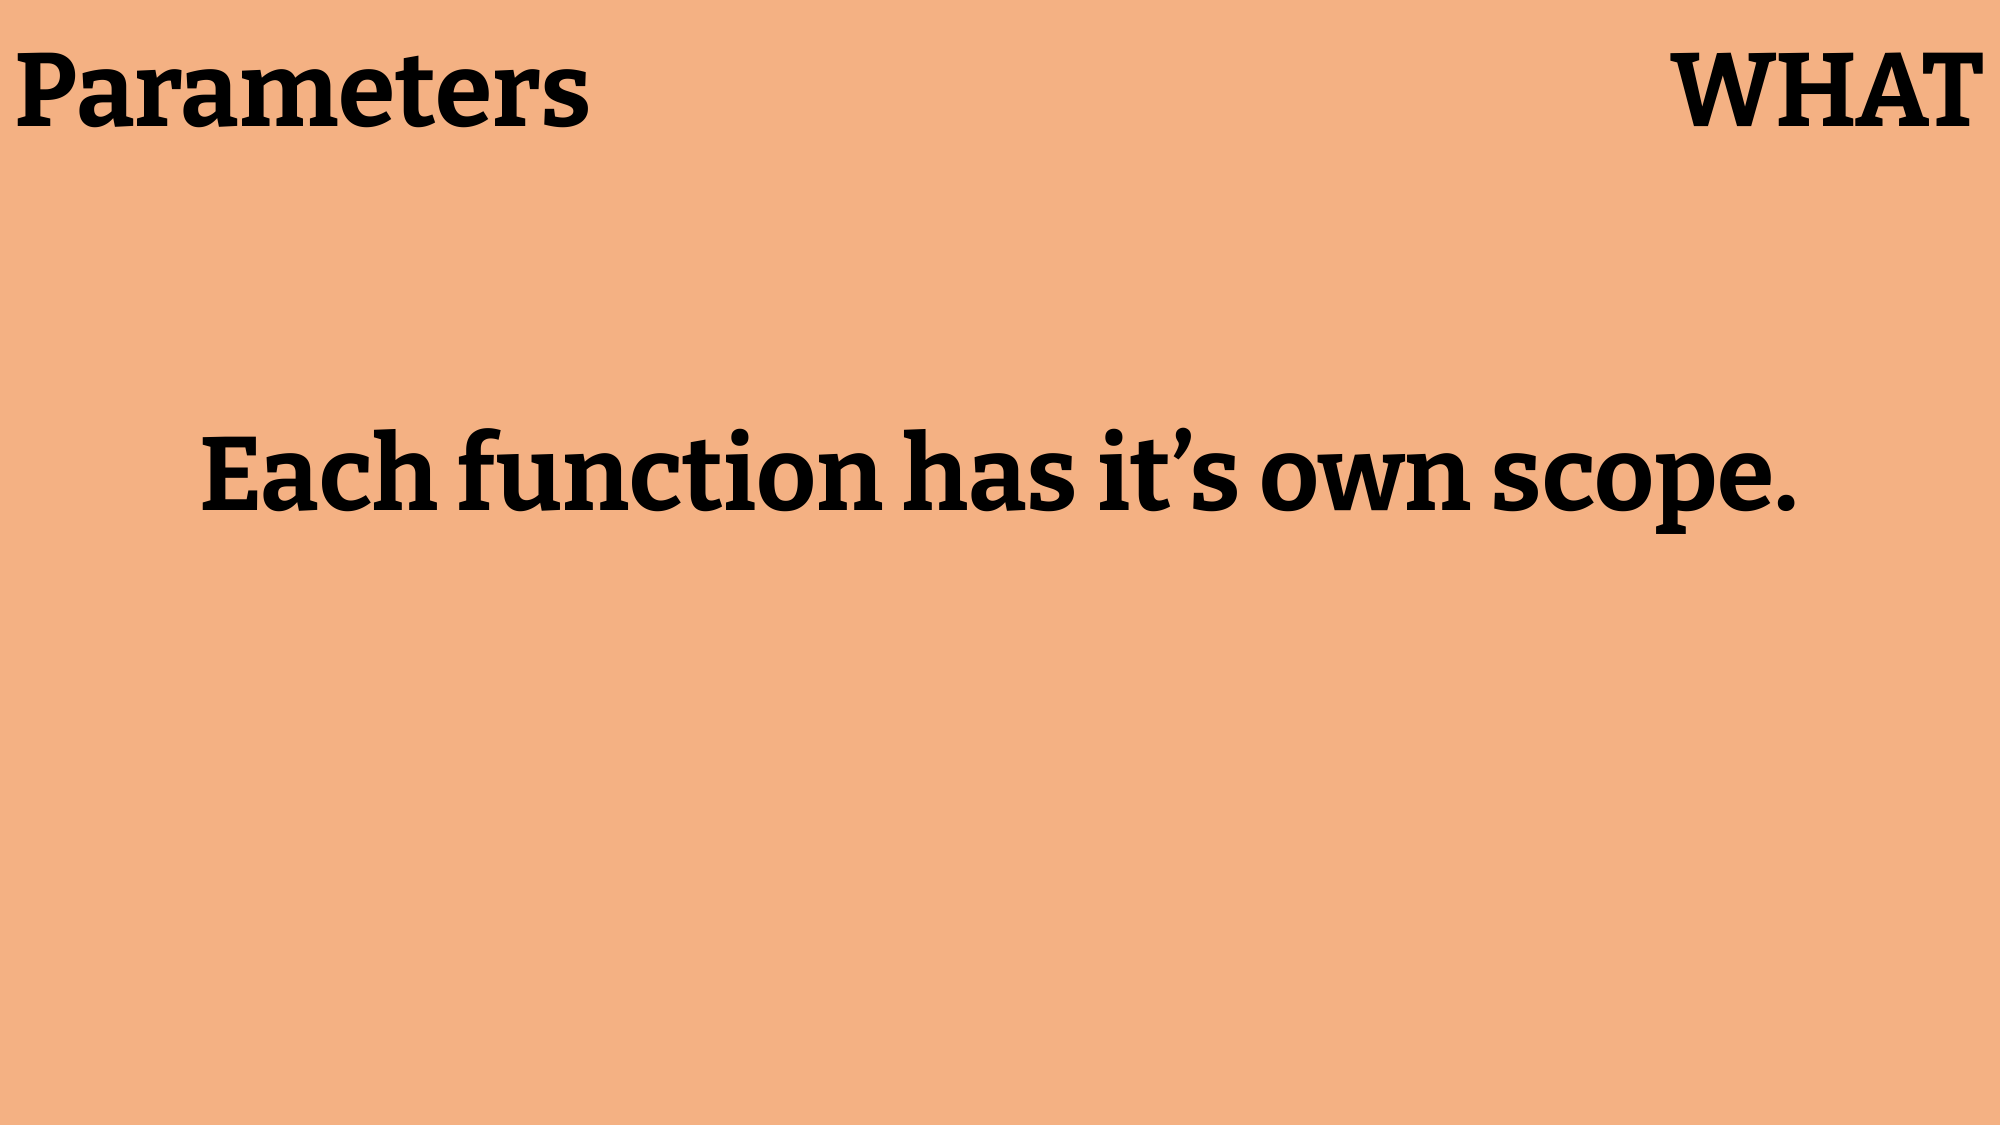

Parameters
WHAT
Each function has it’s own scope.